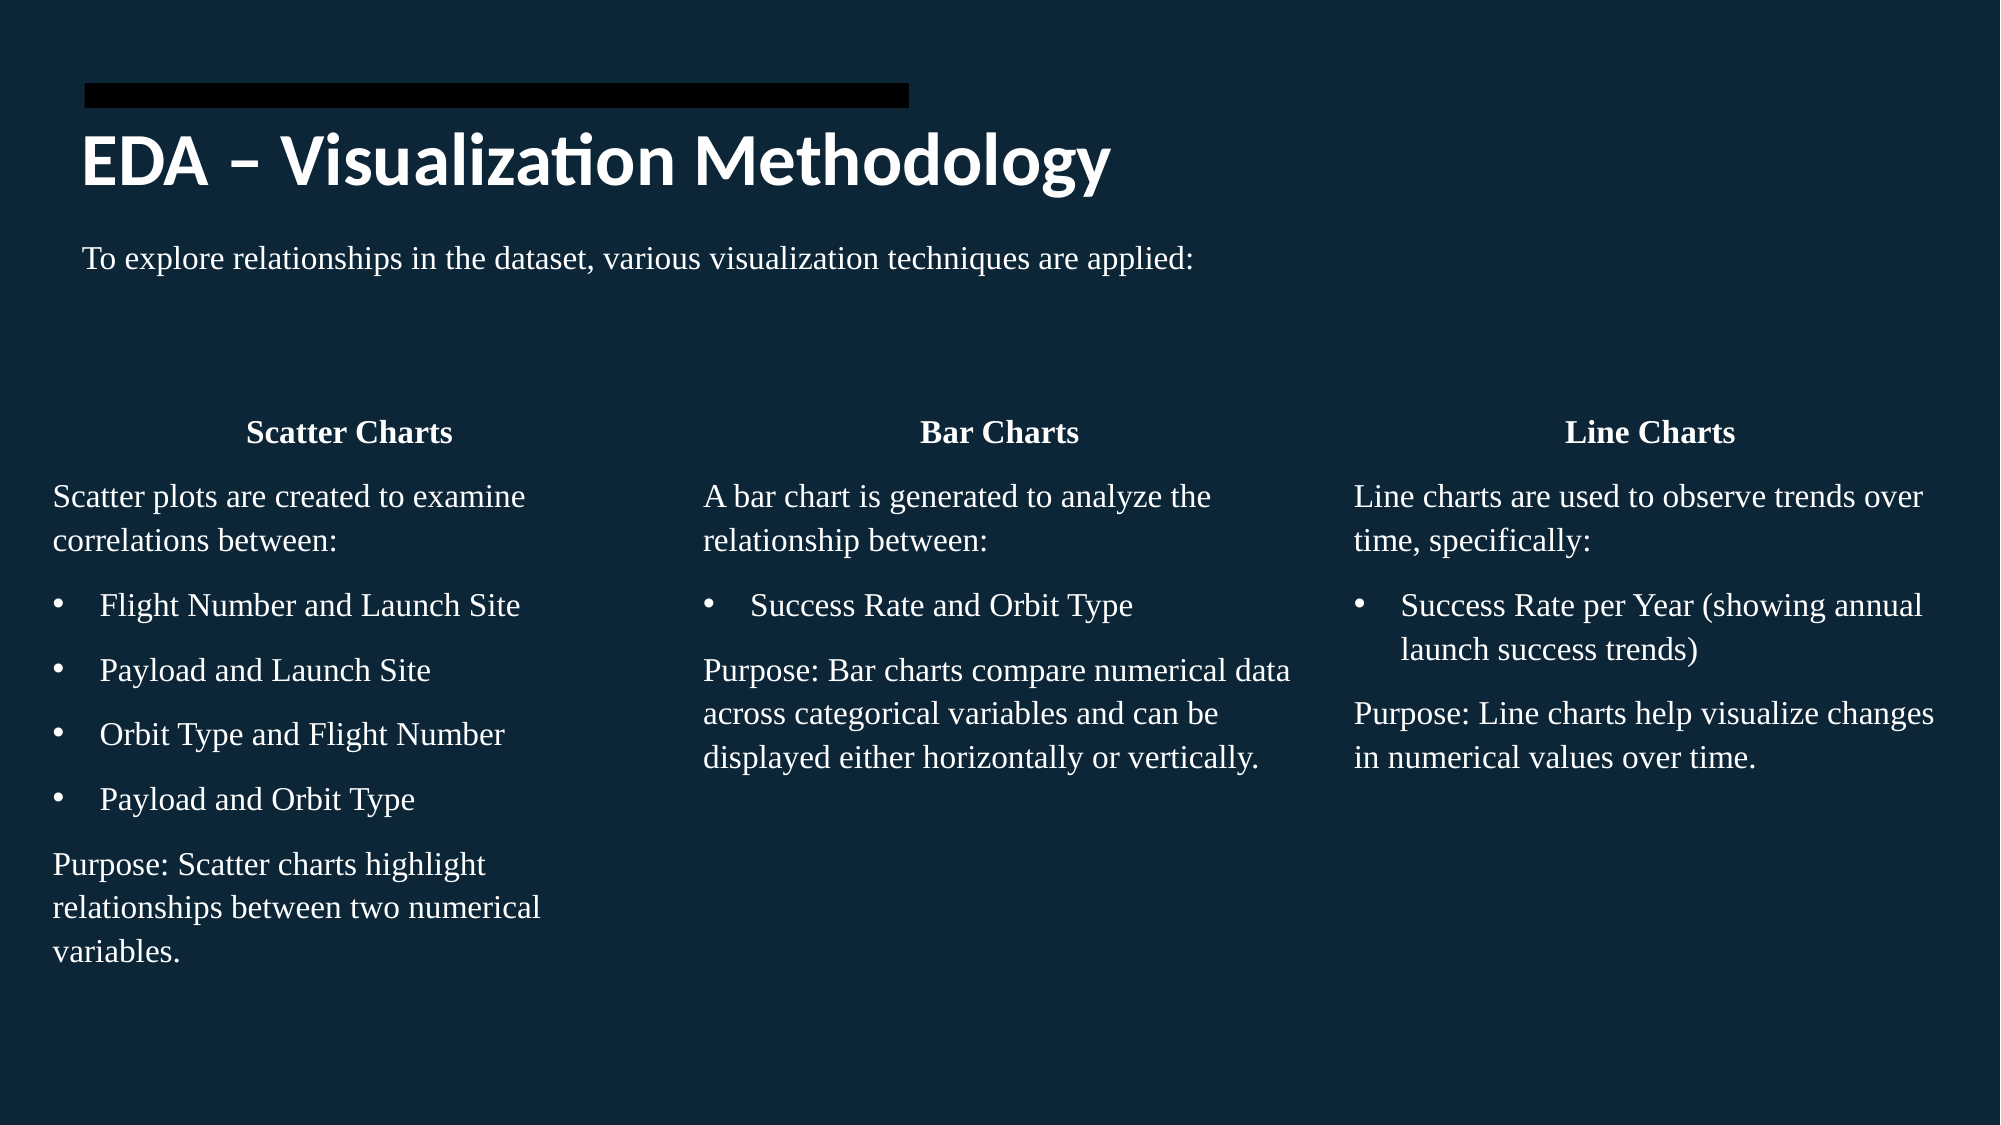

EDA – Visualization Methodology
To explore relationships in the dataset, various visualization techniques are applied:

Scatter Charts
Scatter plots are created to examine correlations between:
Flight Number and Launch Site
Payload and Launch Site
Orbit Type and Flight Number
Payload and Orbit Type
Purpose: Scatter charts highlight relationships between two numerical variables.

Bar Charts
A bar chart is generated to analyze the relationship between:
Success Rate and Orbit Type
Purpose: Bar charts compare numerical data across categorical variables and can be displayed either horizontally or vertically.

Line Charts
Line charts are used to observe trends over time, specifically:
Success Rate per Year (showing annual launch success trends)
Purpose: Line charts help visualize changes in numerical values over time.